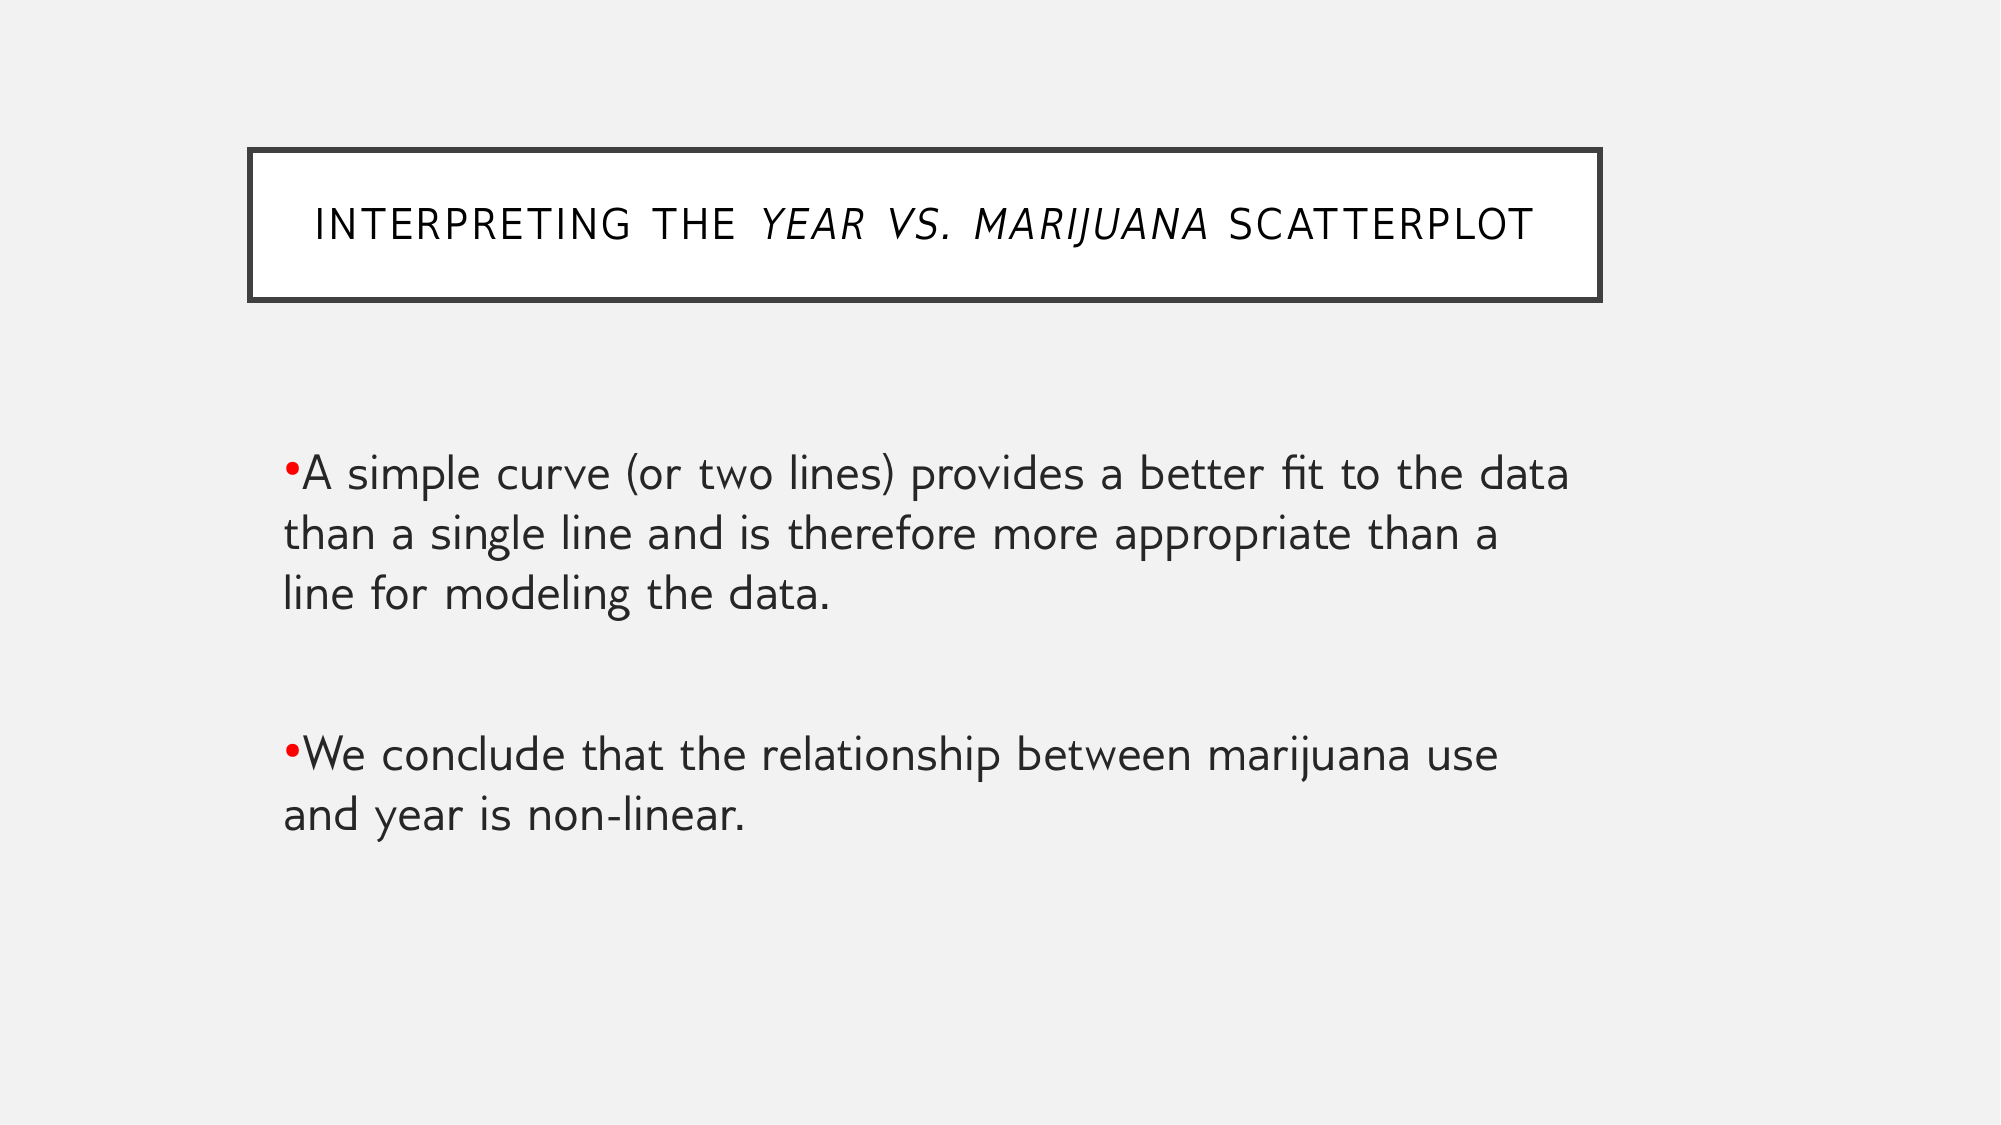

Interpreting the Year vs. Marijuana Scatterplot

A simple curve (or two lines) provides a better fit to the data than a single line and is therefore more appropriate than a line for modeling the data.

We conclude that the relationship between marijuana use and year is non-linear.